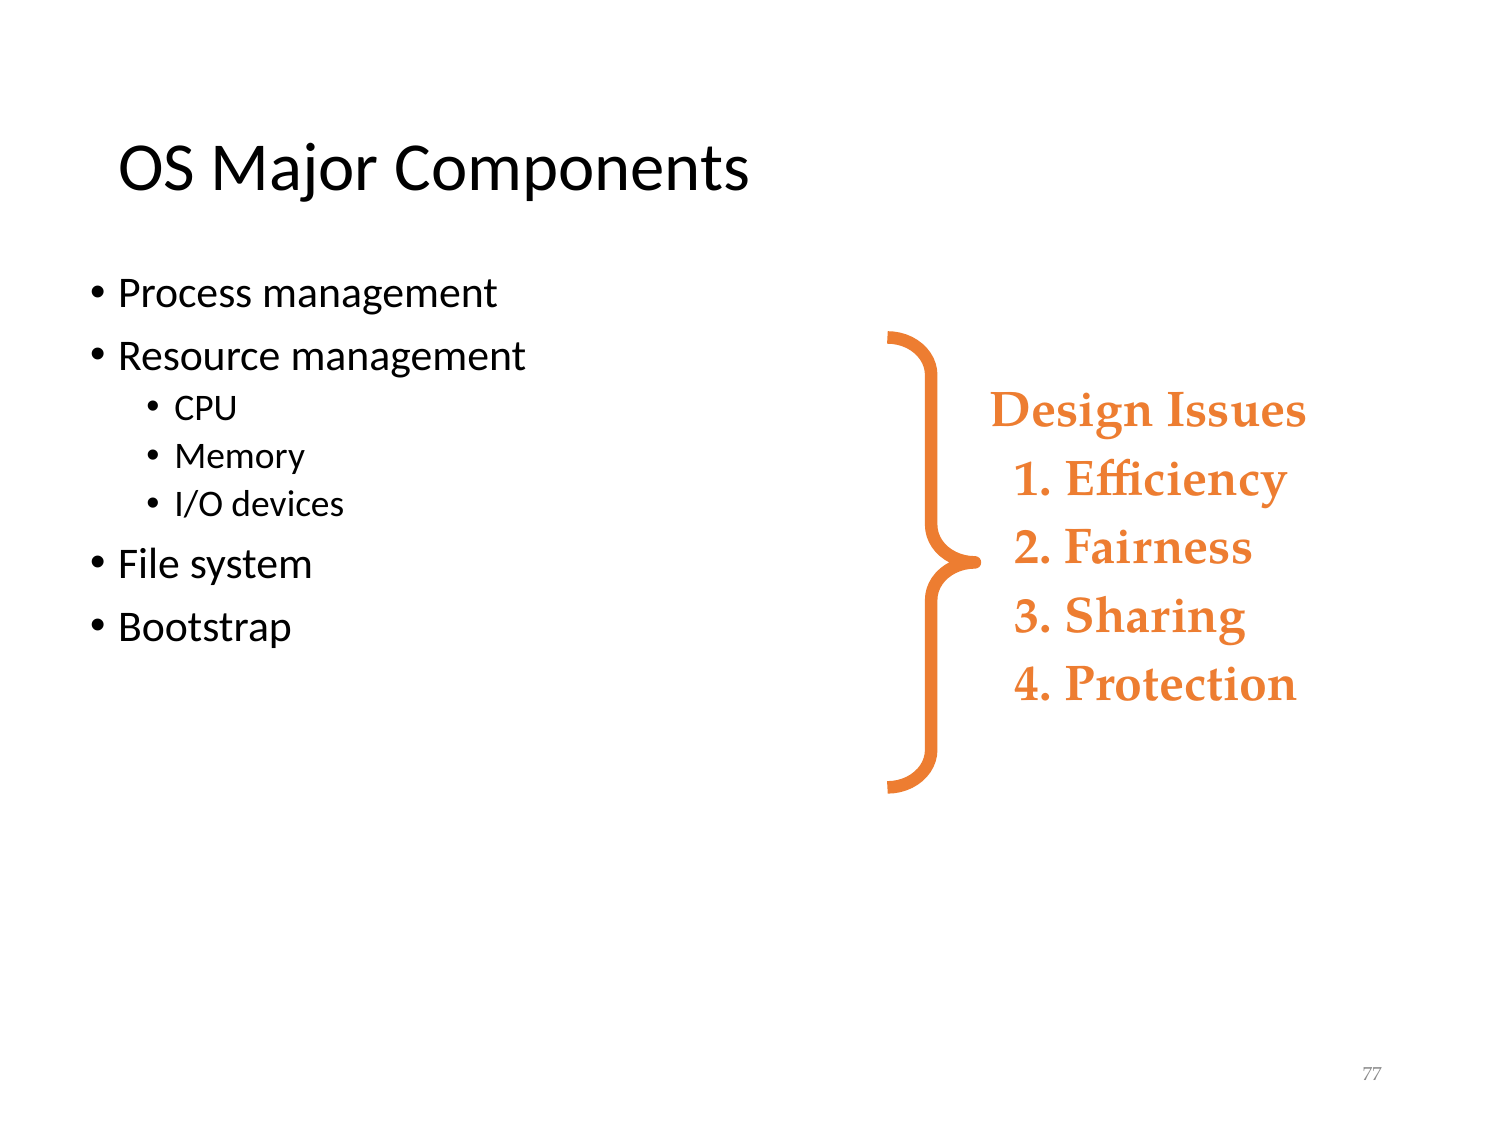

# OS Major Components
Process management
Resource management
CPU
Memory
I/O devices
File system
Bootstrap

Design Issues
  1. Efficiency
  2. Fairness
  3. Sharing
  4. Protection
77